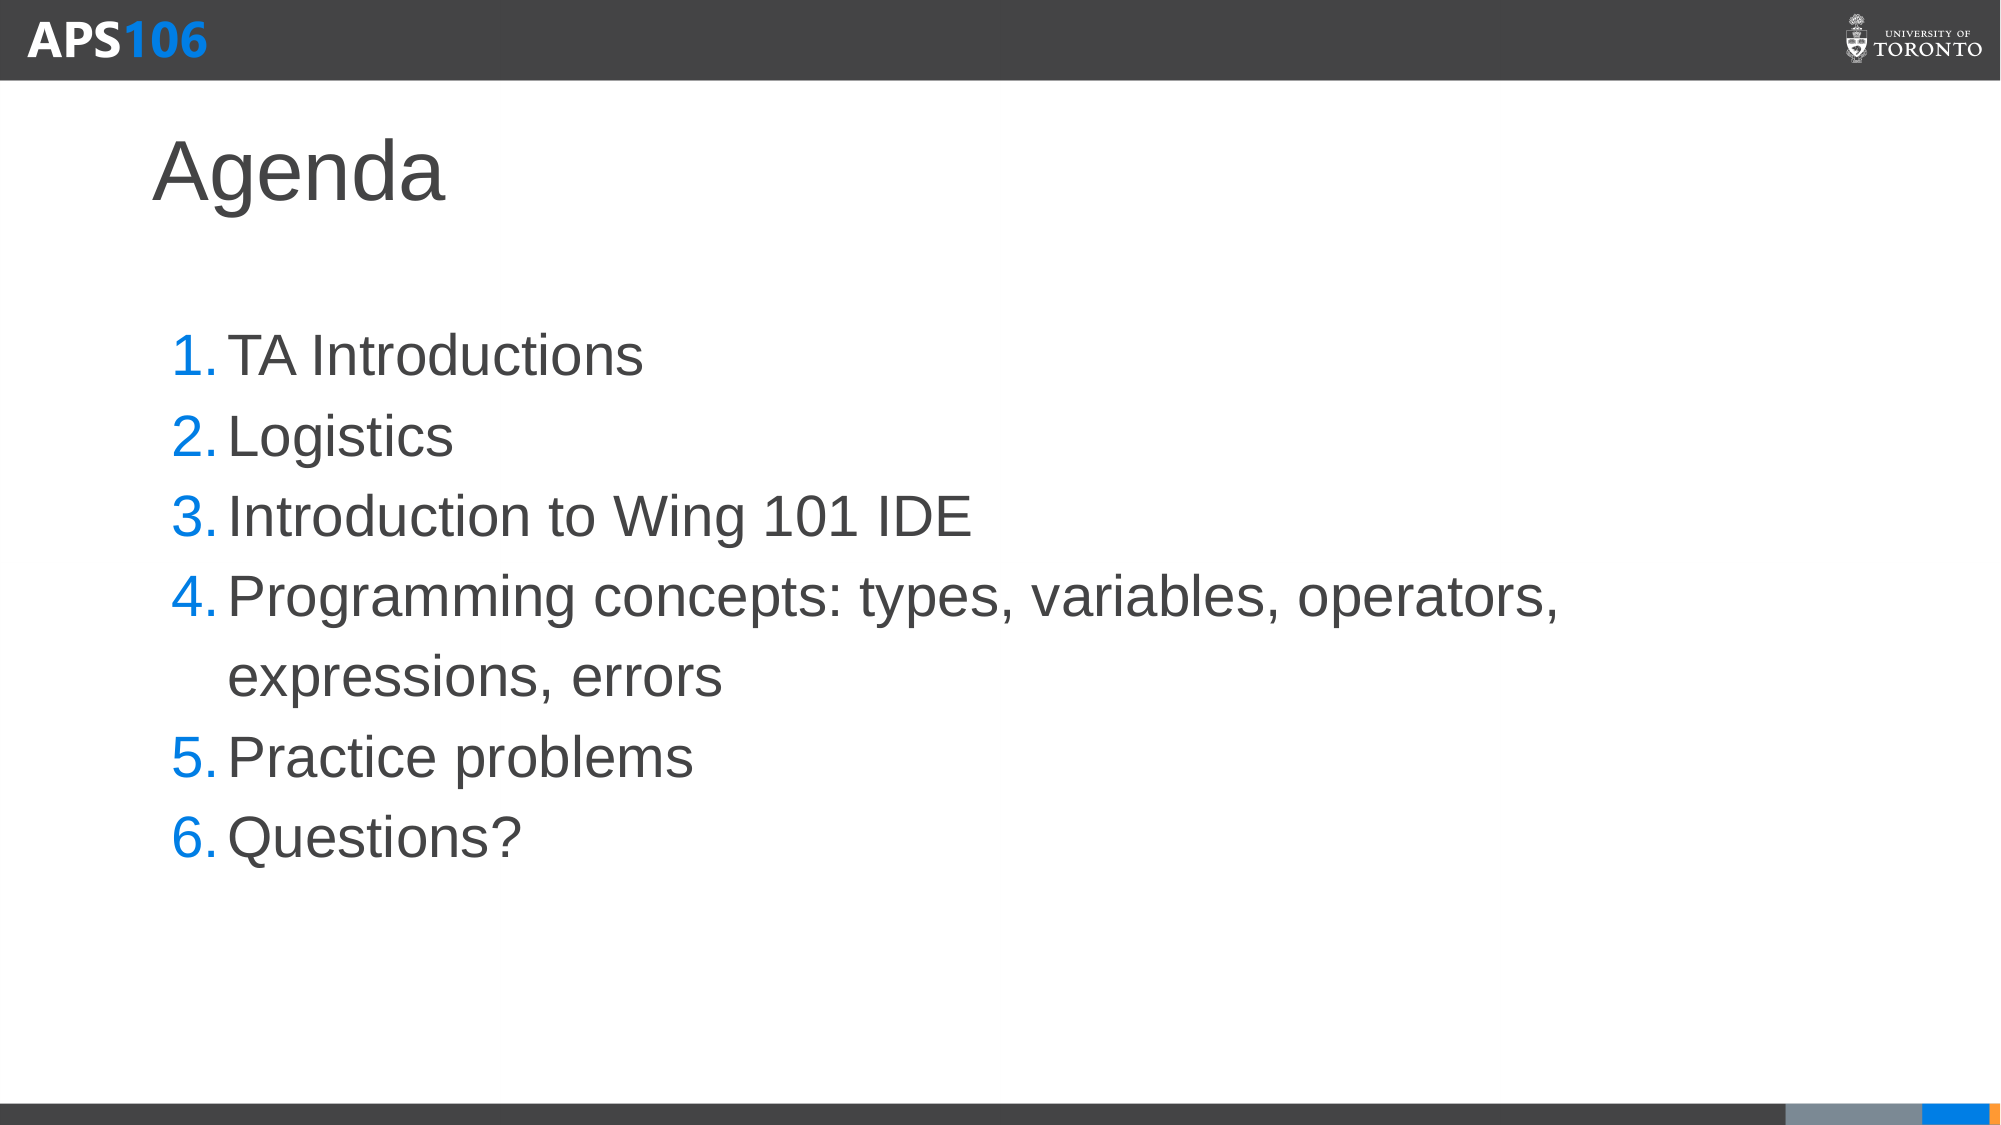

# Agenda
TA Introductions
Logistics
Introduction to Wing 101 IDE
Programming concepts: types, variables, operators, expressions, errors
Practice problems
Questions?